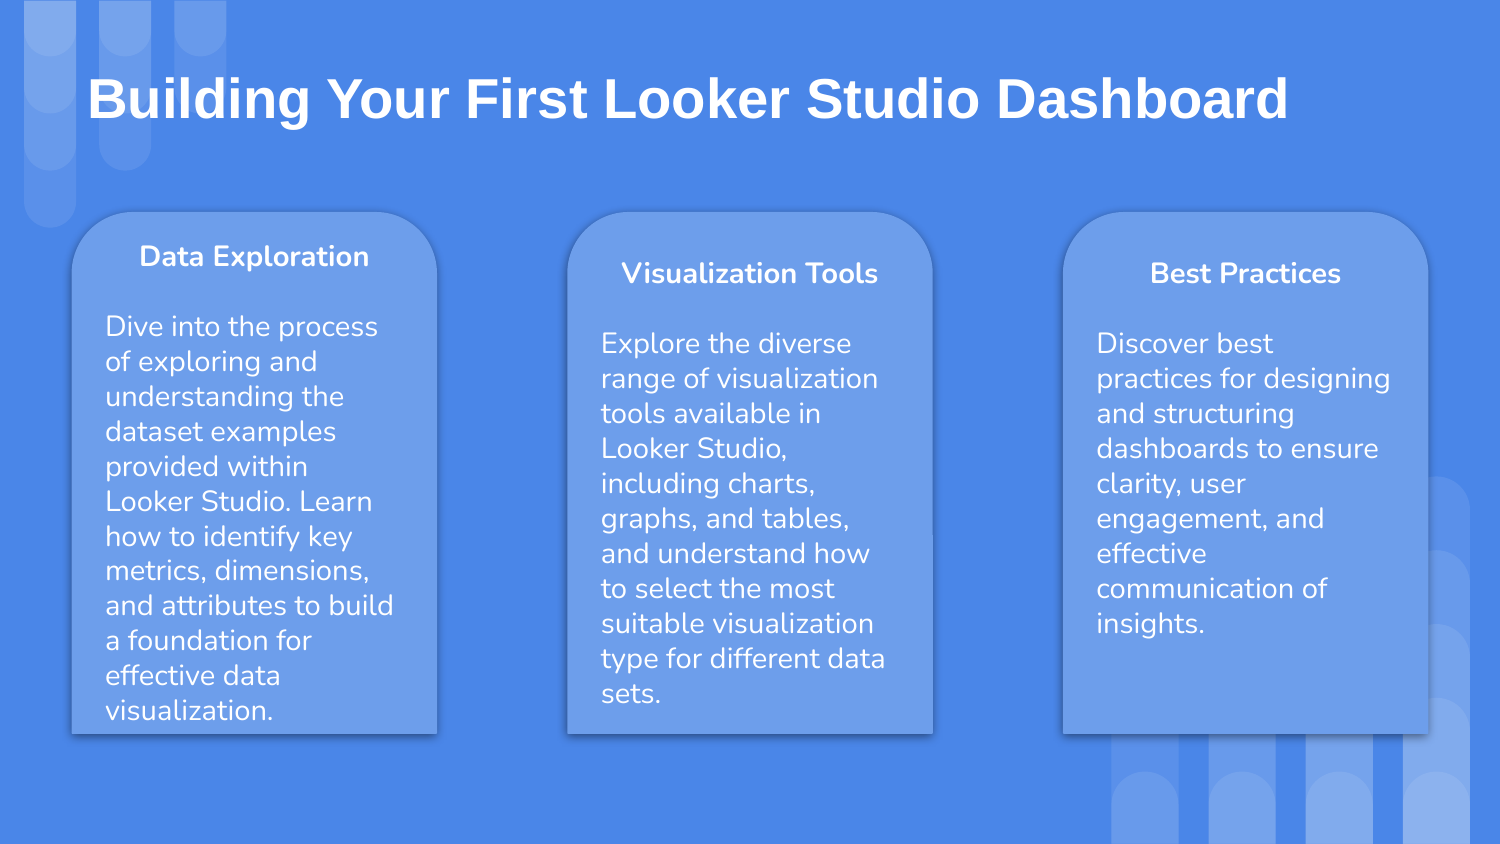

# Building Your First Looker Studio Dashboard
Data Exploration

Dive into the process of exploring and understanding the dataset examples provided within Looker Studio. Learn how to identify key metrics, dimensions, and attributes to build a foundation for effective data visualization.
Visualization Tools

Explore the diverse range of visualization tools available in Looker Studio, including charts, graphs, and tables, and understand how to select the most suitable visualization type for different data sets.
Best Practices

Discover best practices for designing and structuring dashboards to ensure clarity, user engagement, and effective communication of insights.